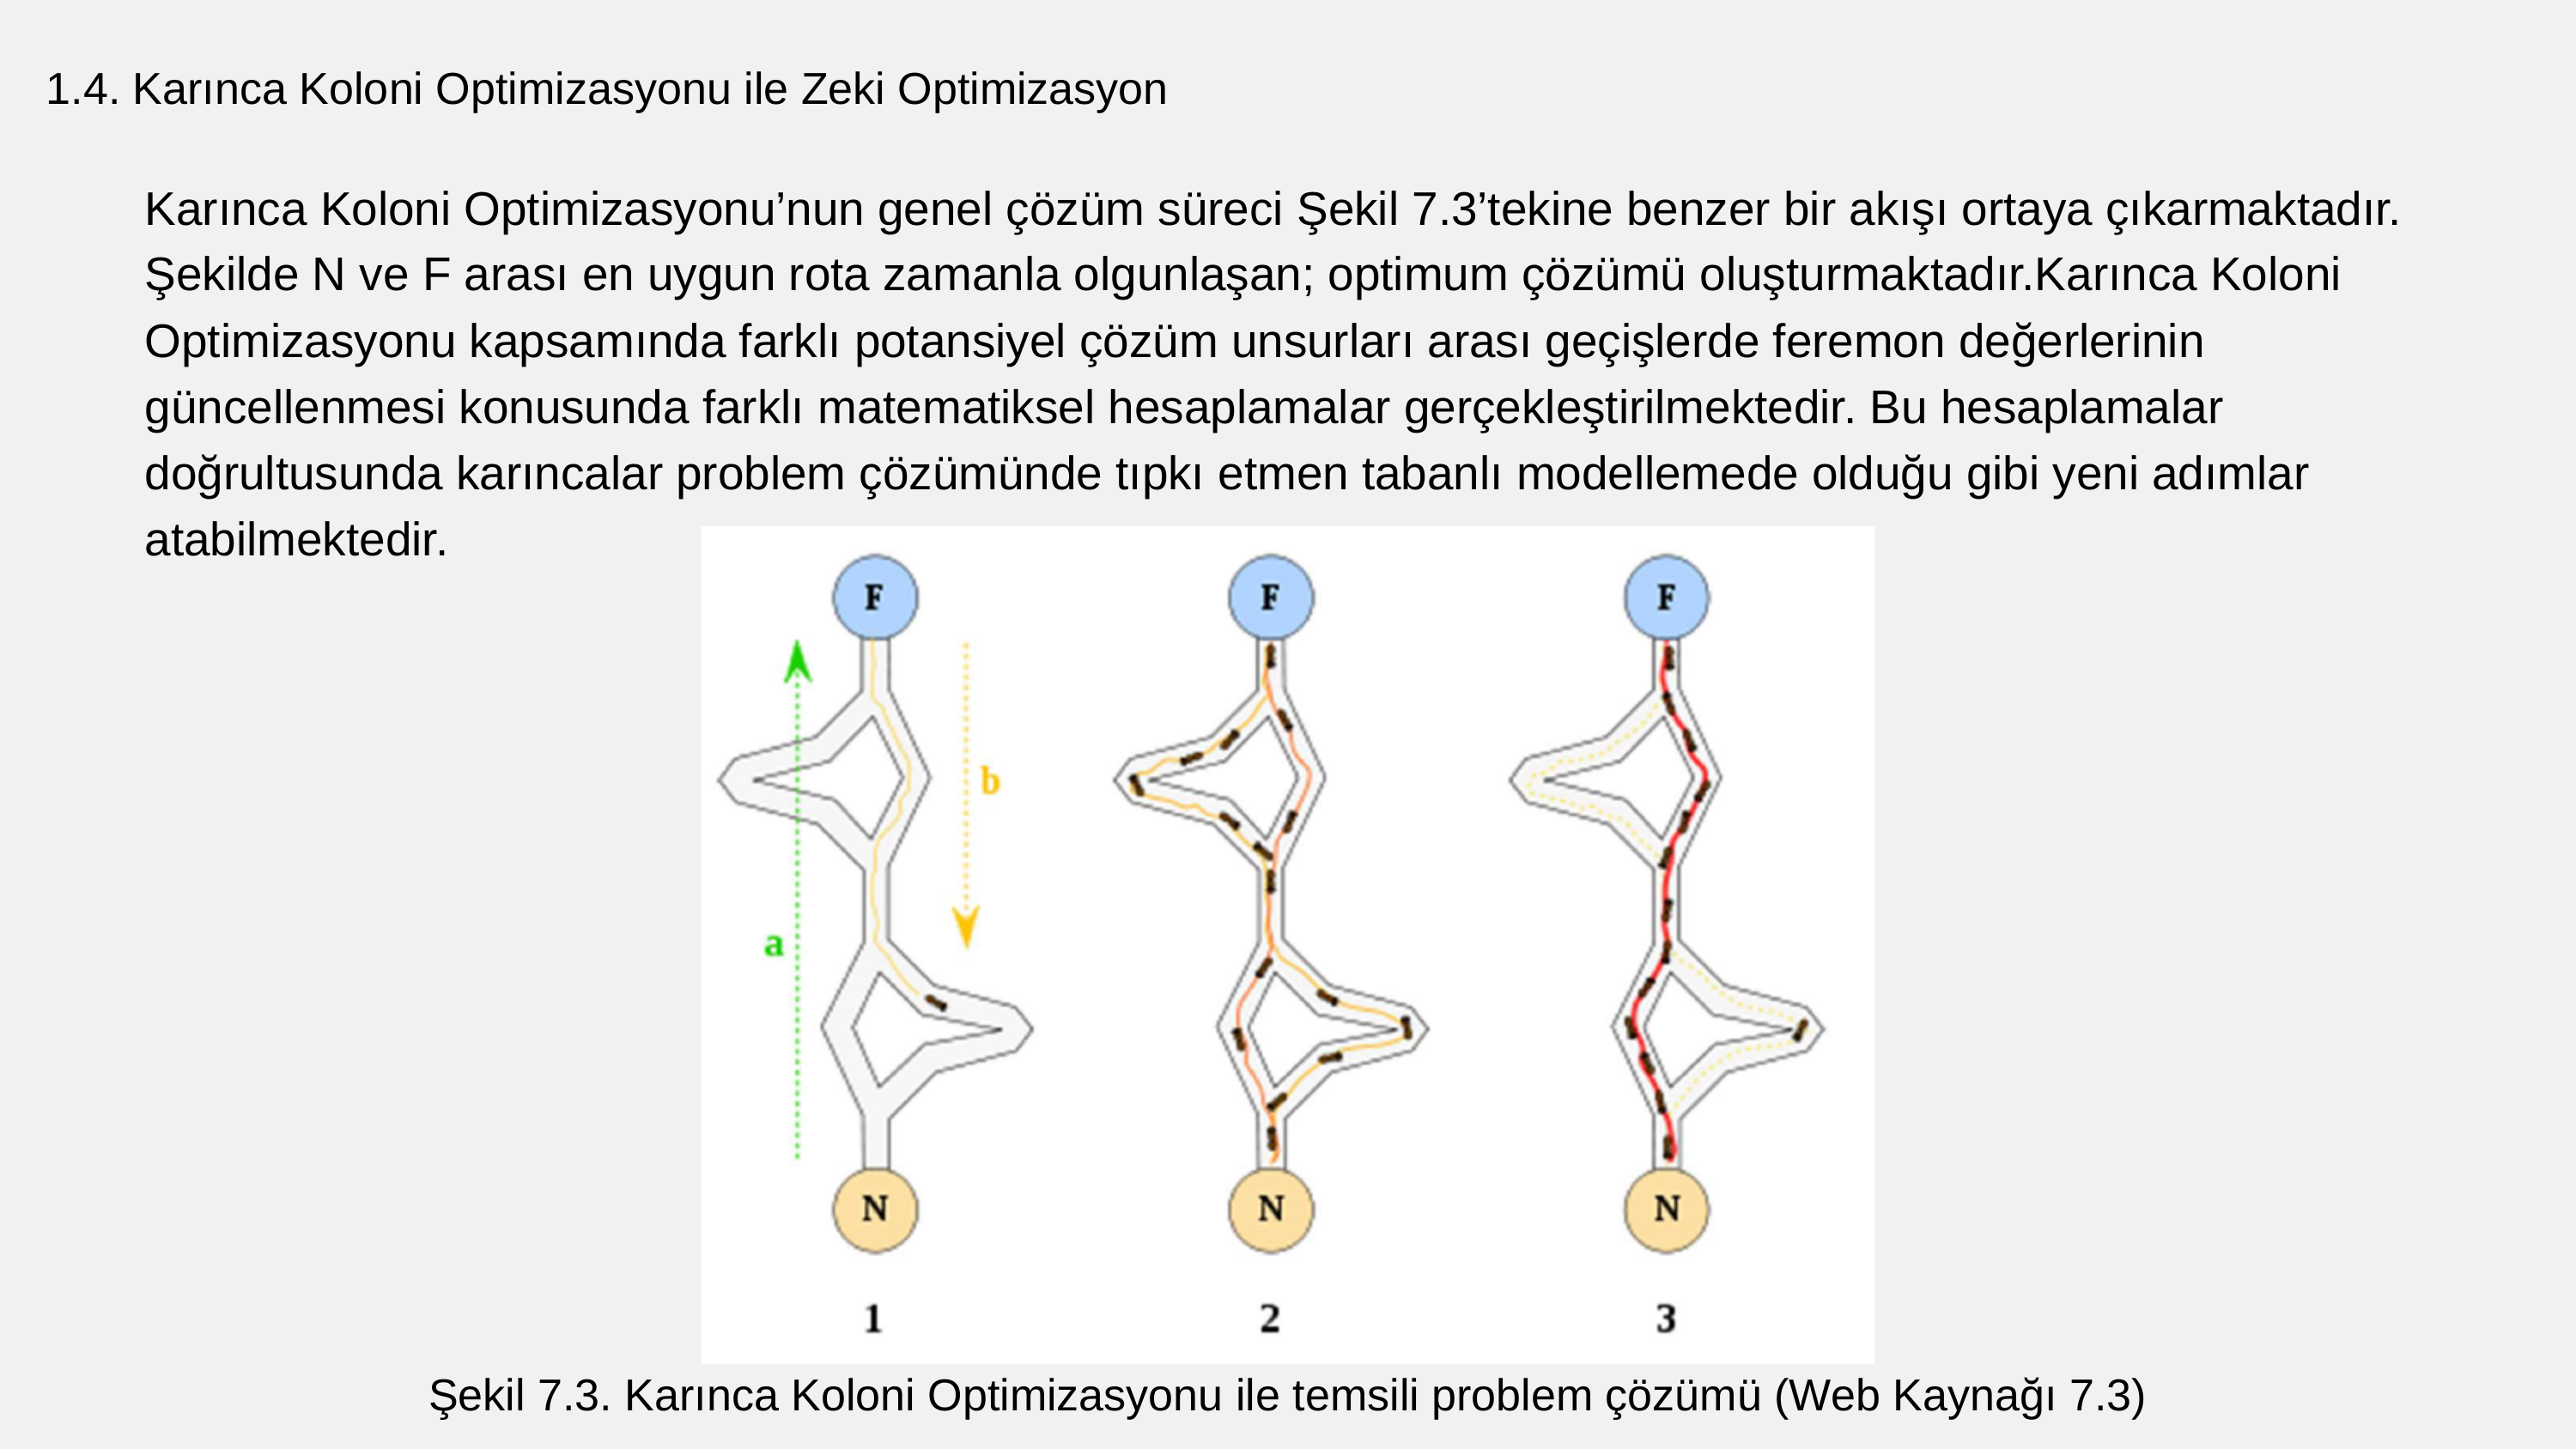

1.4. Karınca Koloni Optimizasyonu ile Zeki Optimizasyon
Karınca Koloni Optimizasyonu’nun genel çözüm süreci Şekil 7.3’tekine benzer bir akışı ortaya çıkarmaktadır. Şekilde N ve F arası en uygun rota zamanla olgunlaşan; optimum çözümü oluşturmaktadır.Karınca Koloni Optimizasyonu kapsamında farklı potansiyel çözüm unsurları arası geçişlerde feremon değerlerinin güncellenmesi konusunda farklı matematiksel hesaplamalar gerçekleştirilmektedir. Bu hesaplamalar doğrultusunda karıncalar problem çözümünde tıpkı etmen tabanlı modellemede olduğu gibi yeni adımlar atabilmektedir.

Şekil 7.3. Karınca Koloni Optimizasyonu ile temsili problem çözümü (Web Kaynağı 7.3)